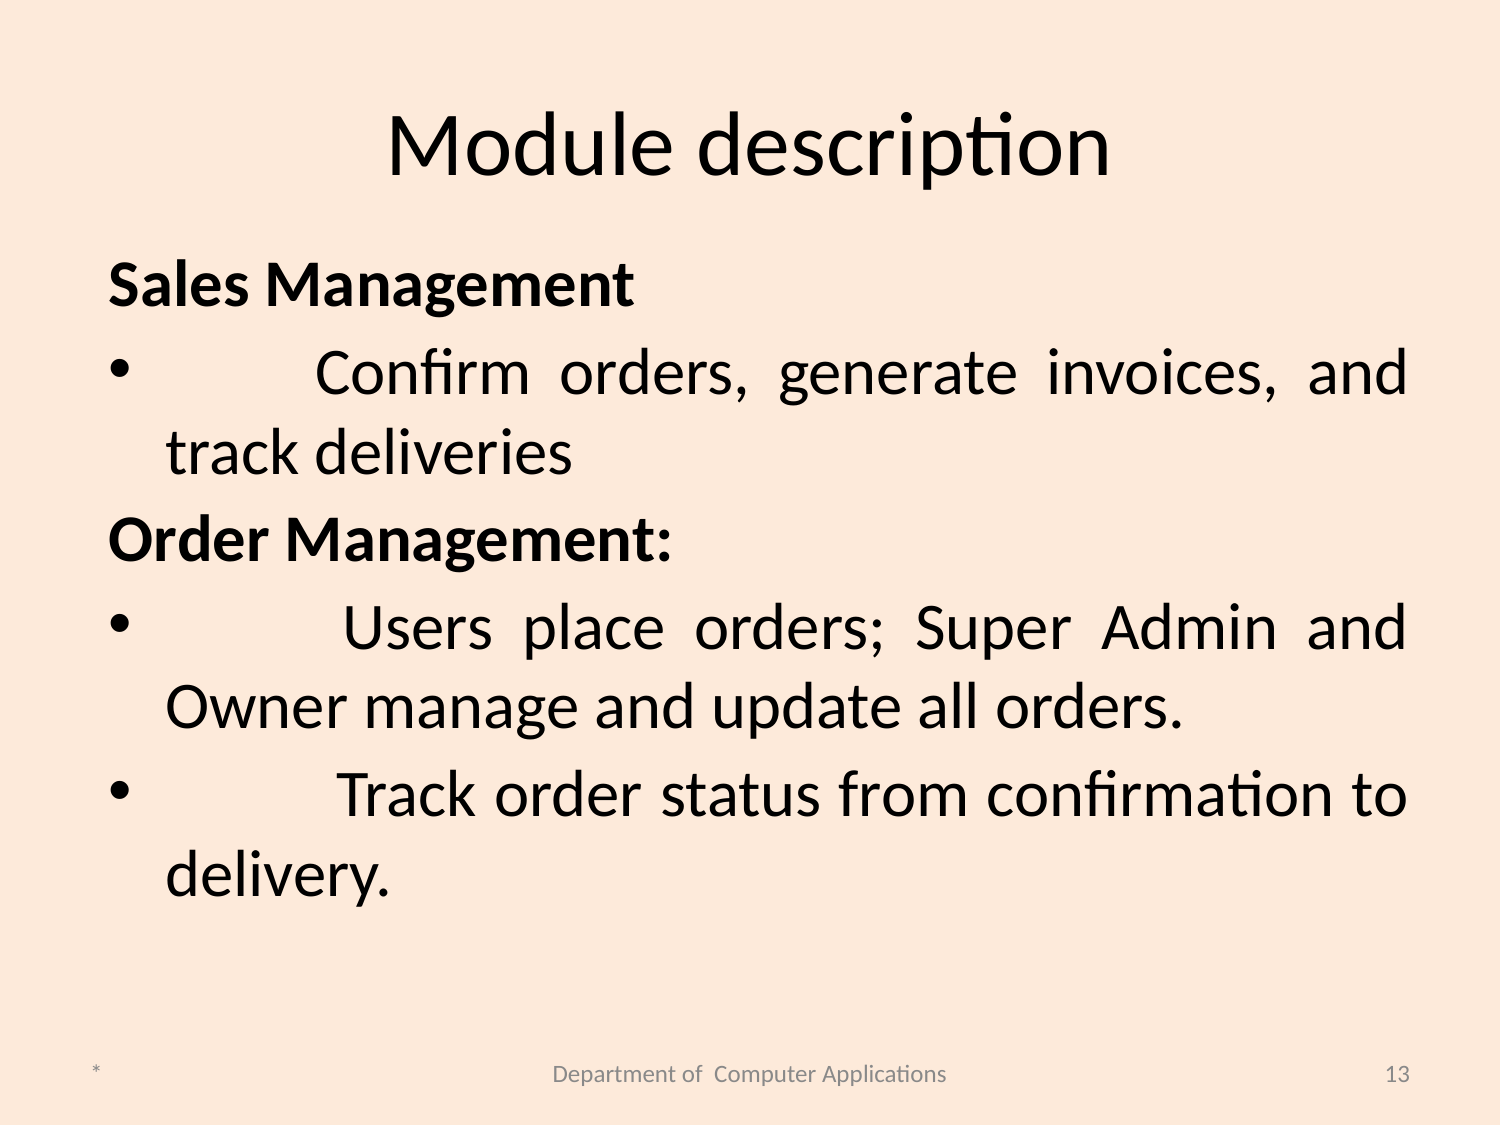

# Module description
Sales Management
	Confirm orders, generate invoices, and track deliveries
Order Management:
  	Users place orders; Super Admin and Owner manage and update all orders.
  	 Track order status from confirmation to delivery.
*
Department of  Computer Applications
13